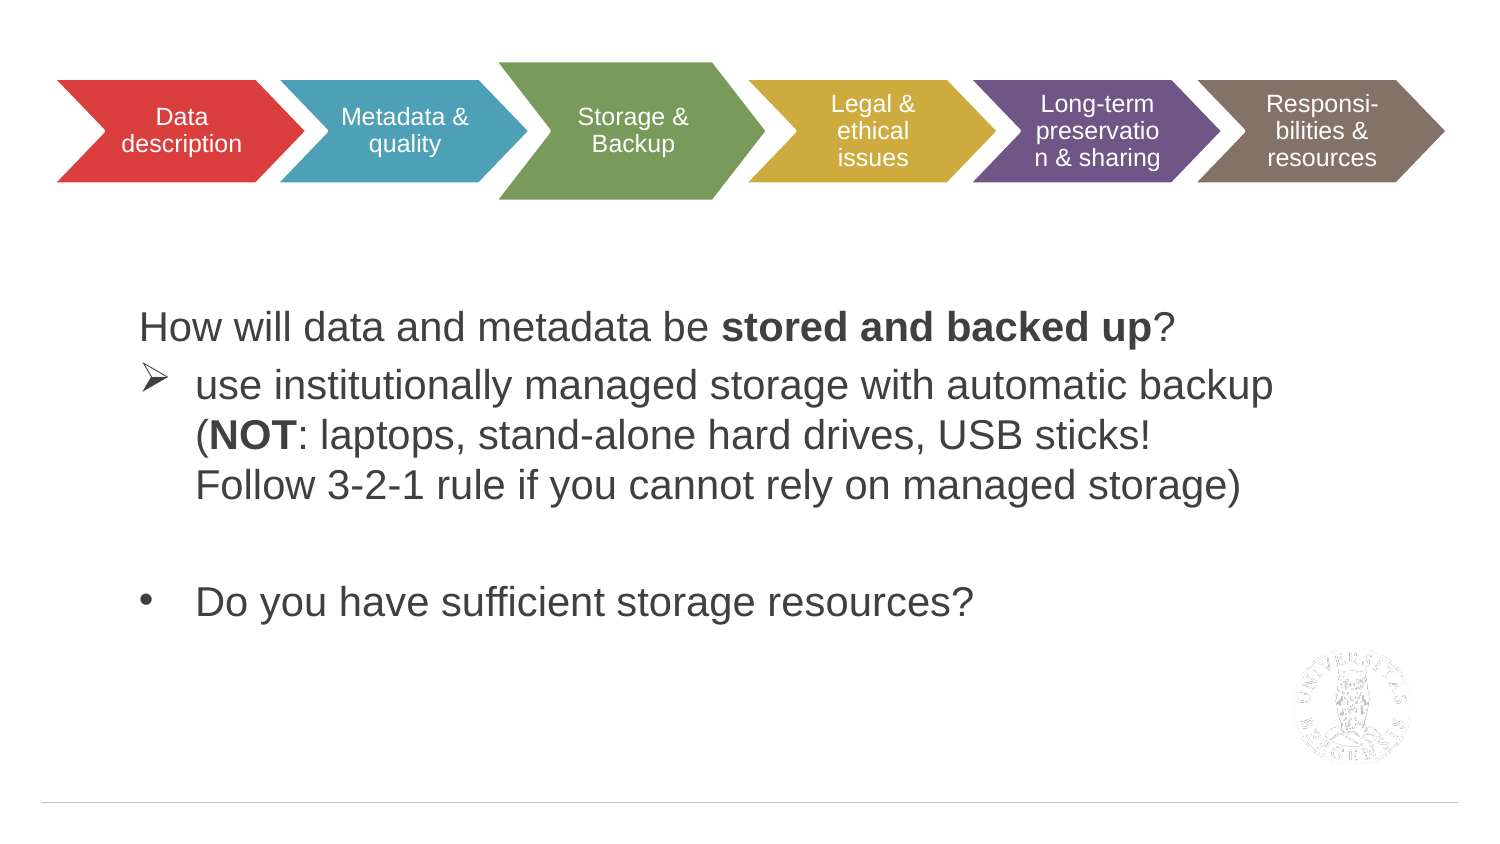

Storage & Backup
Data description
Metadata & quality
Legal & ethical issues
Long-term preservation & sharing
Responsi-bilities & resources
How will data and metadata be stored and backed up?
use institutionally managed storage with automatic backup
(NOT: laptops, stand-alone hard drives, USB sticks!
Follow 3-2-1 rule if you cannot rely on managed storage)

Do you have sufficient storage resources?